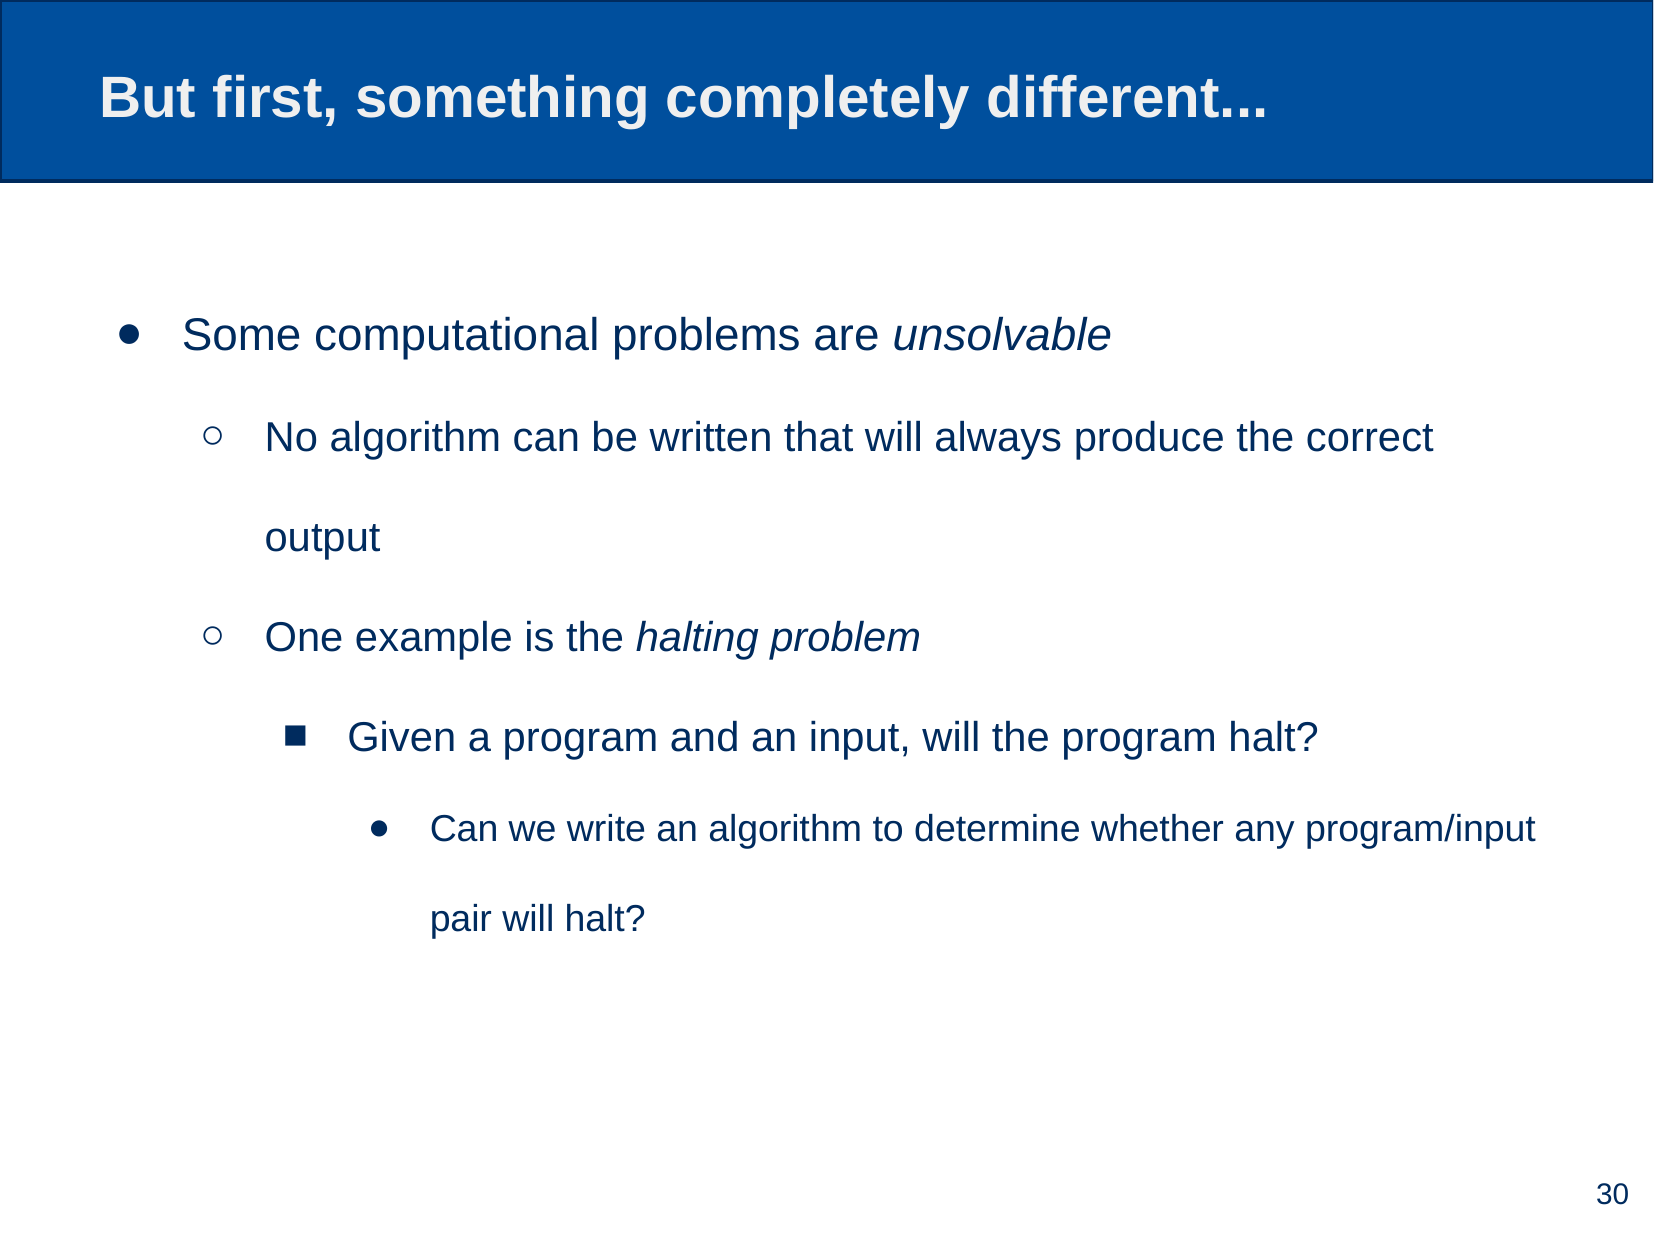

# But first, something completely different...
Some computational problems are unsolvable
No algorithm can be written that will always produce the correct output
One example is the halting problem
Given a program and an input, will the program halt?
Can we write an algorithm to determine whether any program/input pair will halt?
30